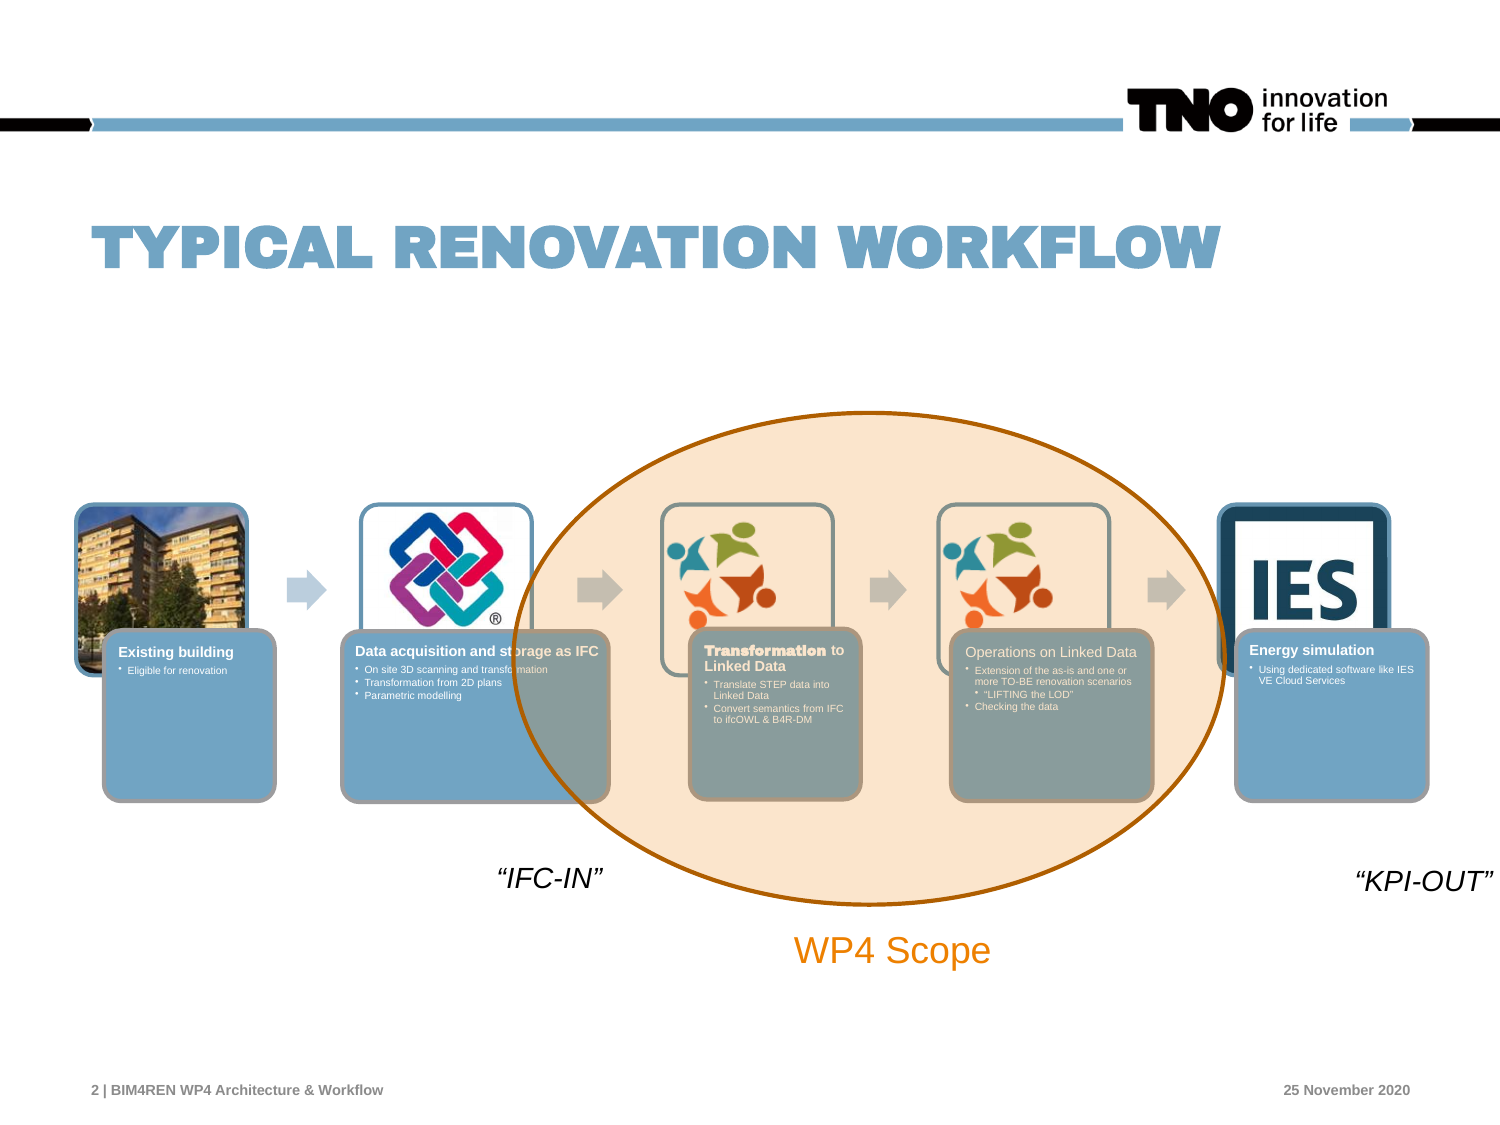

# Typical Renovation workflow
Existing building
Eligible for renovation

Data acquisition and storage as IFC
On site 3D scanning and transformation
Transformation from 2D plans
Parametric modelling

Transformation to Linked Data
Translate STEP data into Linked Data
Convert semantics from IFC to ifcOWL & B4R-DM

Operations on Linked Data
Extension of the as-is and one or more TO-BE renovation scenarios
“LIFTING the LOD”
Checking the data

Energy simulation
Using dedicated software like IES VE Cloud Services

“IFC-IN”
“KPI-OUT”
WP4 Scope
2 | BIM4REN WP4 Architecture & Workflow
25 November 2020